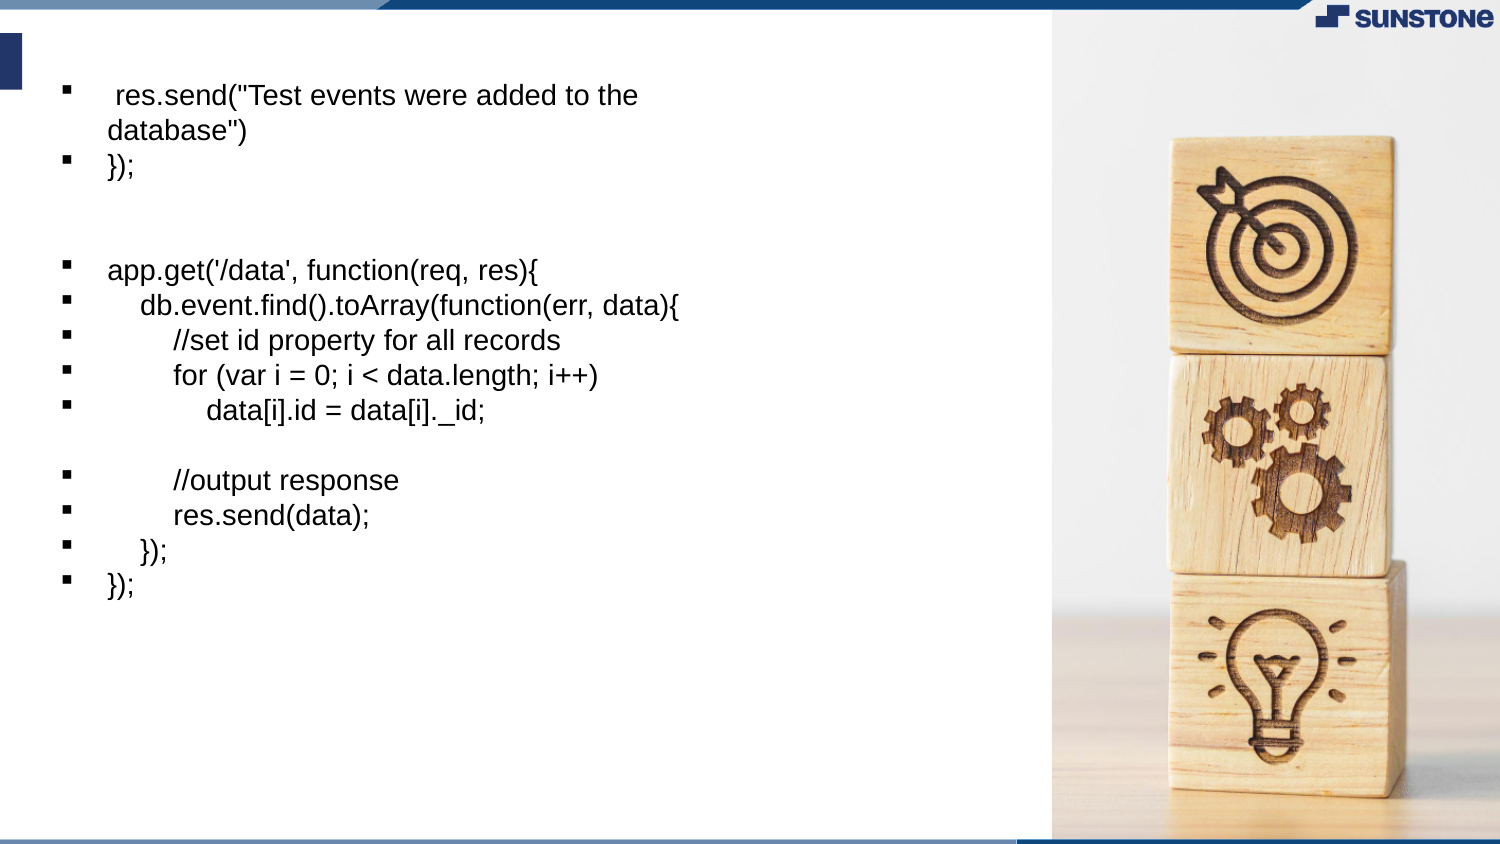

res.send("Test events were added to the database")
});

app.get('/data', function(req, res){
    db.event.find().toArray(function(err, data){
        //set id property for all records
        for (var i = 0; i < data.length; i++)
            data[i].id = data[i]._id;

        //output response
        res.send(data);
    });
});